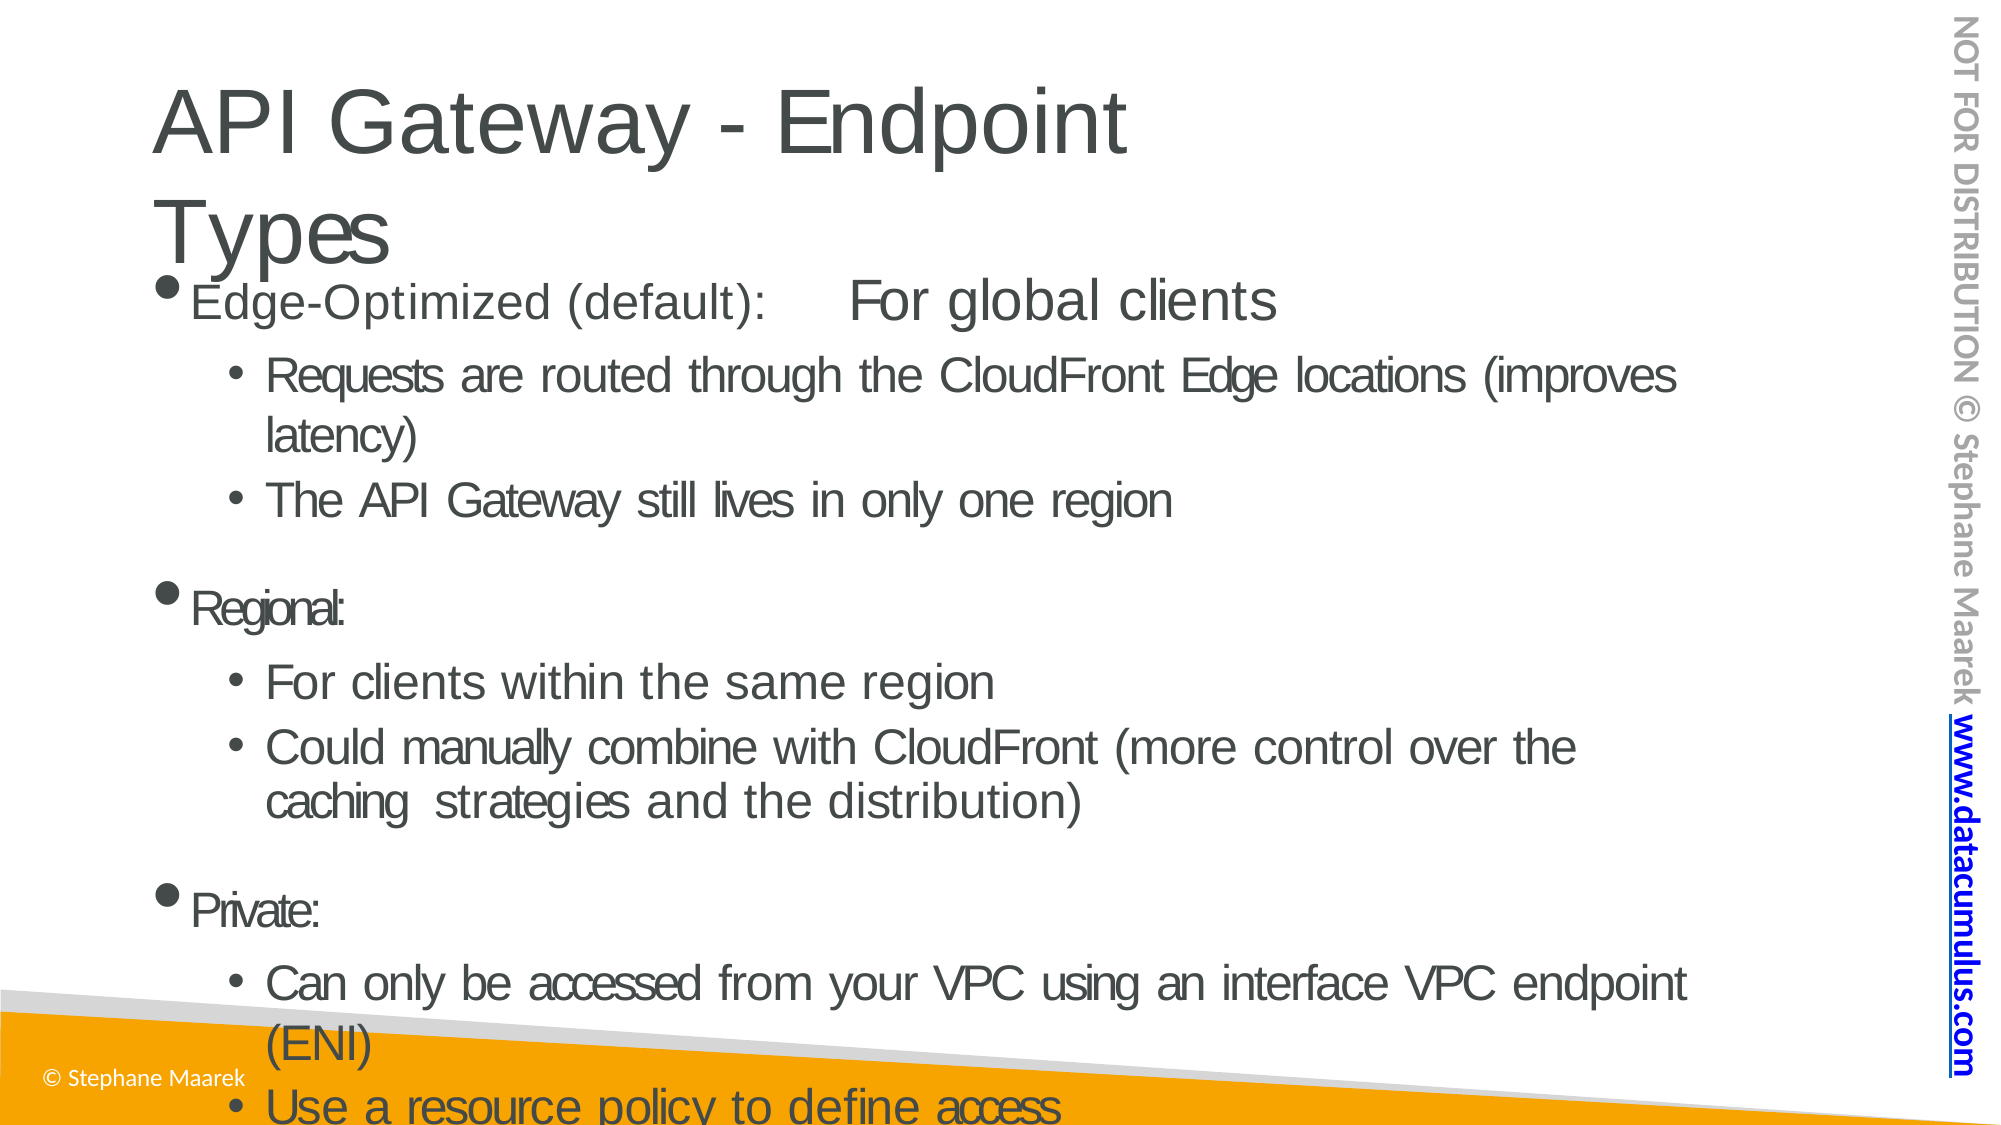

NOT FOR DISTRIBUTION © Stephane Maarek www.datacumulus.com
# API Gateway - Endpoint Types
Edge-Optimized (default):	For global clients
Requests are routed through the CloudFront Edge locations (improves latency)
The API Gateway still lives in only one region
Regional:
For clients within the same region
Could manually combine with CloudFront (more control over the caching  strategies and the distribution)
Private:
Can only be accessed from your VPC using an interface VPC endpoint (ENI)
Use a resource policy to define access
© Stephane Maarek